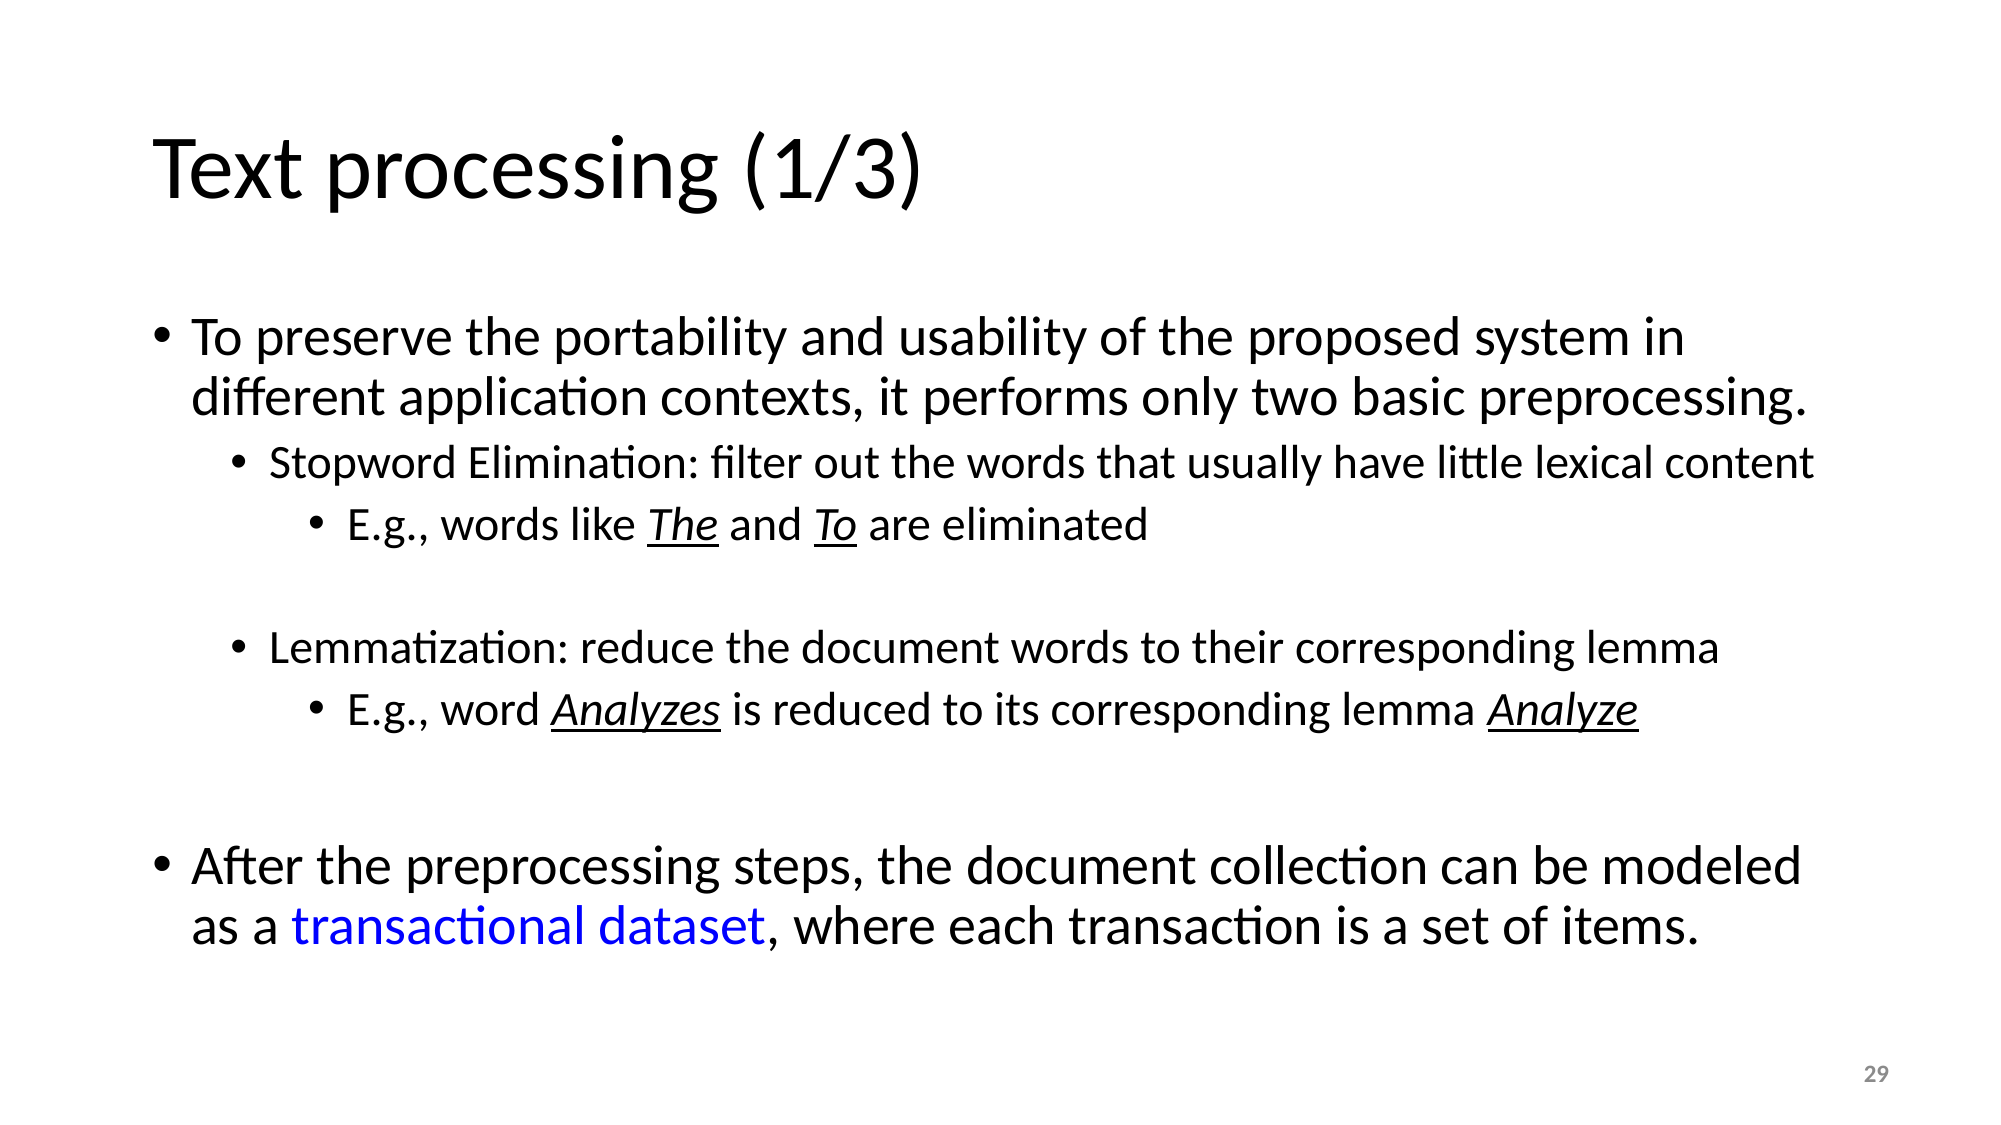

# Text processing (1/3)
To preserve the portability and usability of the proposed system in different application contexts, it performs only two basic preprocessing.
Stopword Elimination: filter out the words that usually have little lexical content
E.g., words like The and To are eliminated

Lemmatization: reduce the document words to their corresponding lemma
E.g., word Analyzes is reduced to its corresponding lemma Analyze

After the preprocessing steps, the document collection can be modeled as a transactional dataset, where each transaction is a set of items.
29